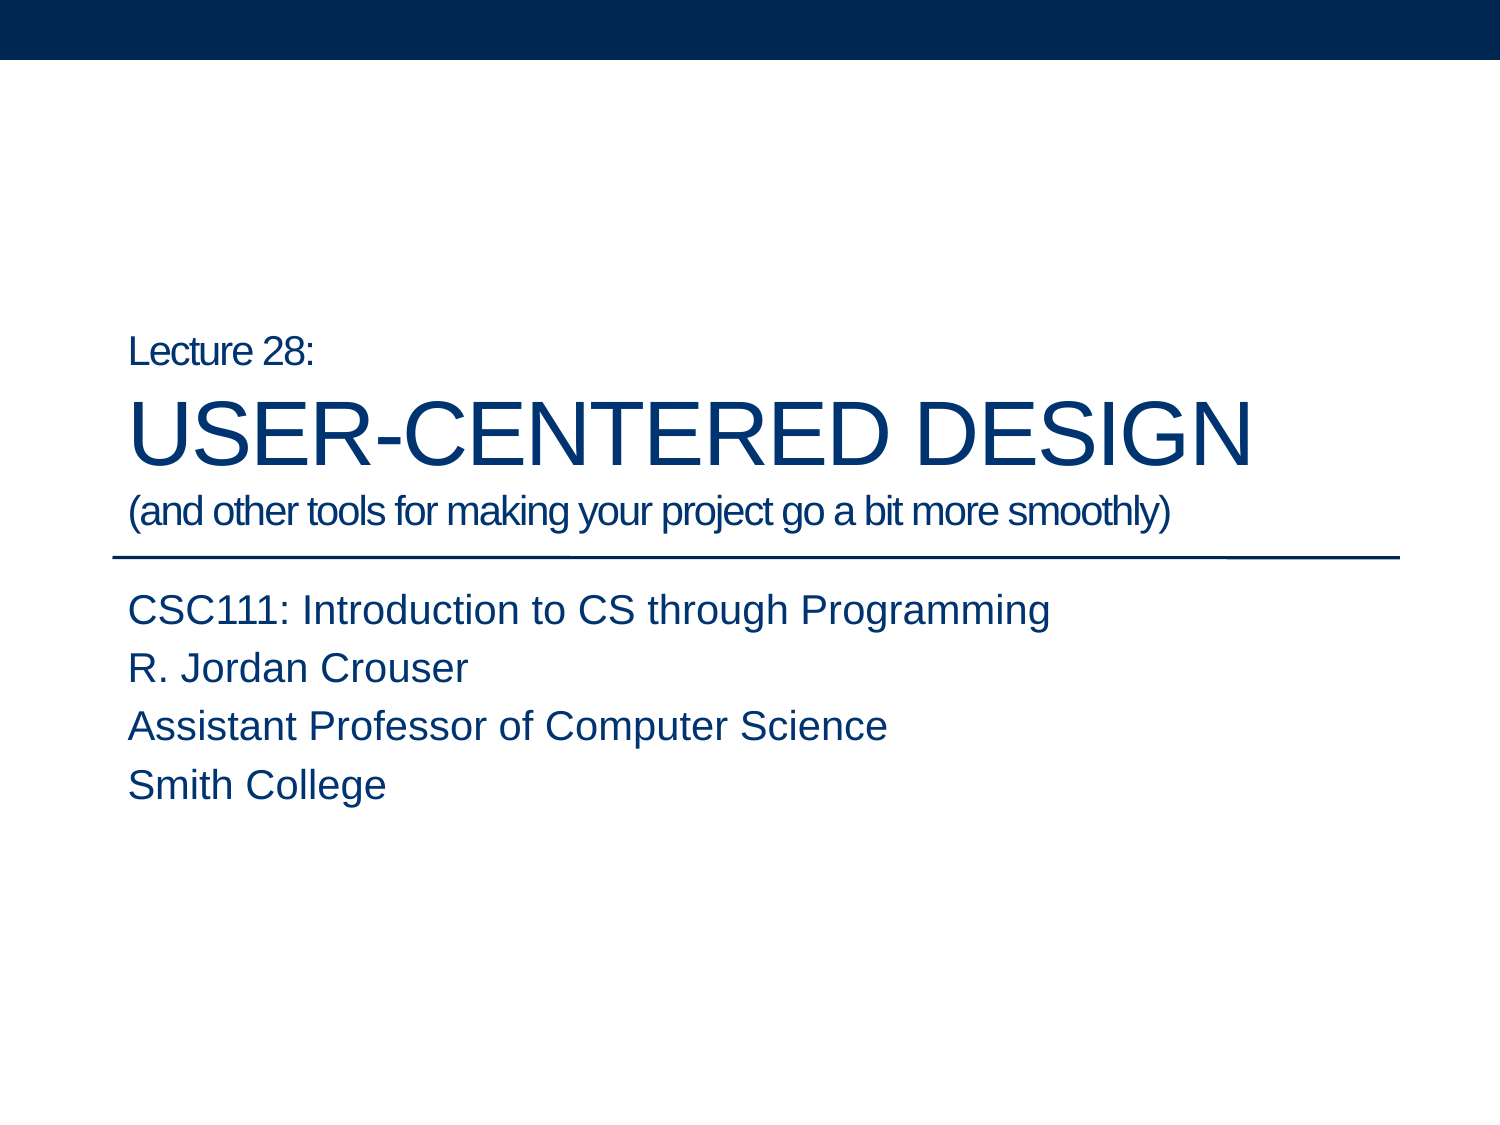

# Lecture 28: User-Centered Design (and other tools for making your project go a bit more smoothly)
CSC111: Introduction to CS through Programming
R. Jordan Crouser
Assistant Professor of Computer Science
Smith College